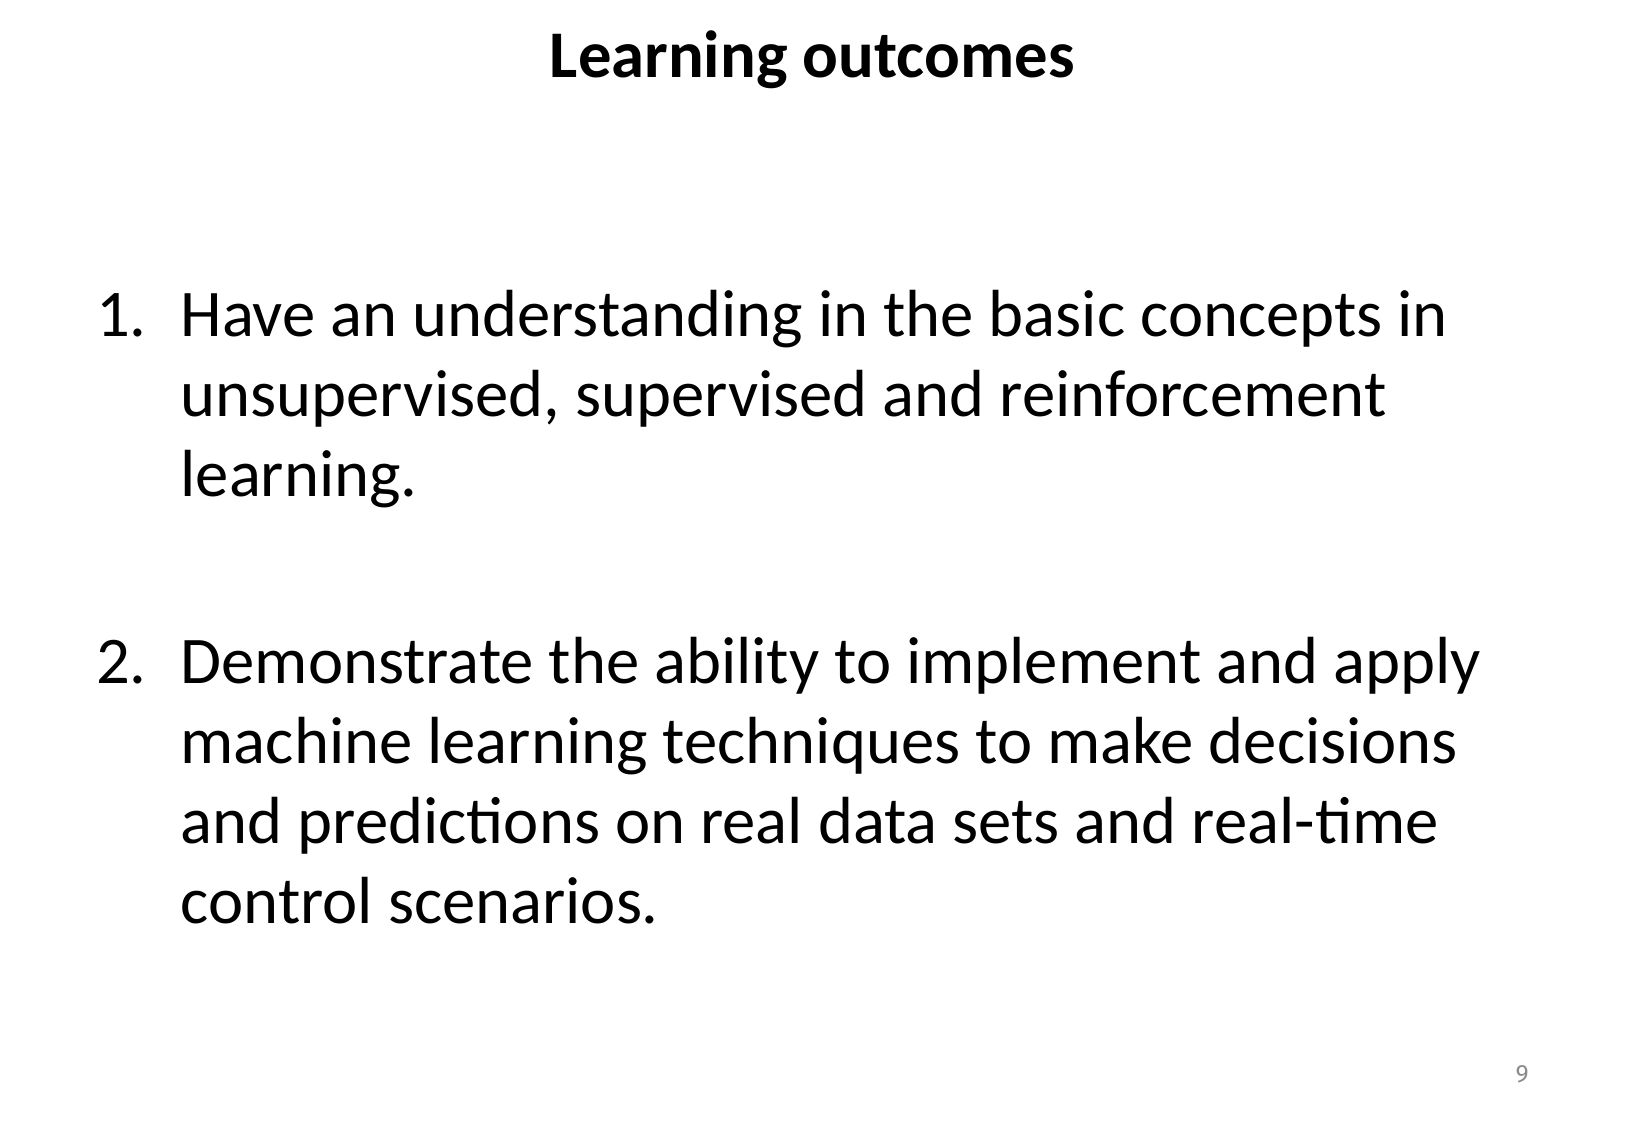

Learning outcomes
Have an understanding in the basic concepts in unsupervised, supervised and reinforcement learning.

Demonstrate the ability to implement and apply machine learning techniques to make decisions and predictions on real data sets and real-time control scenarios.
9